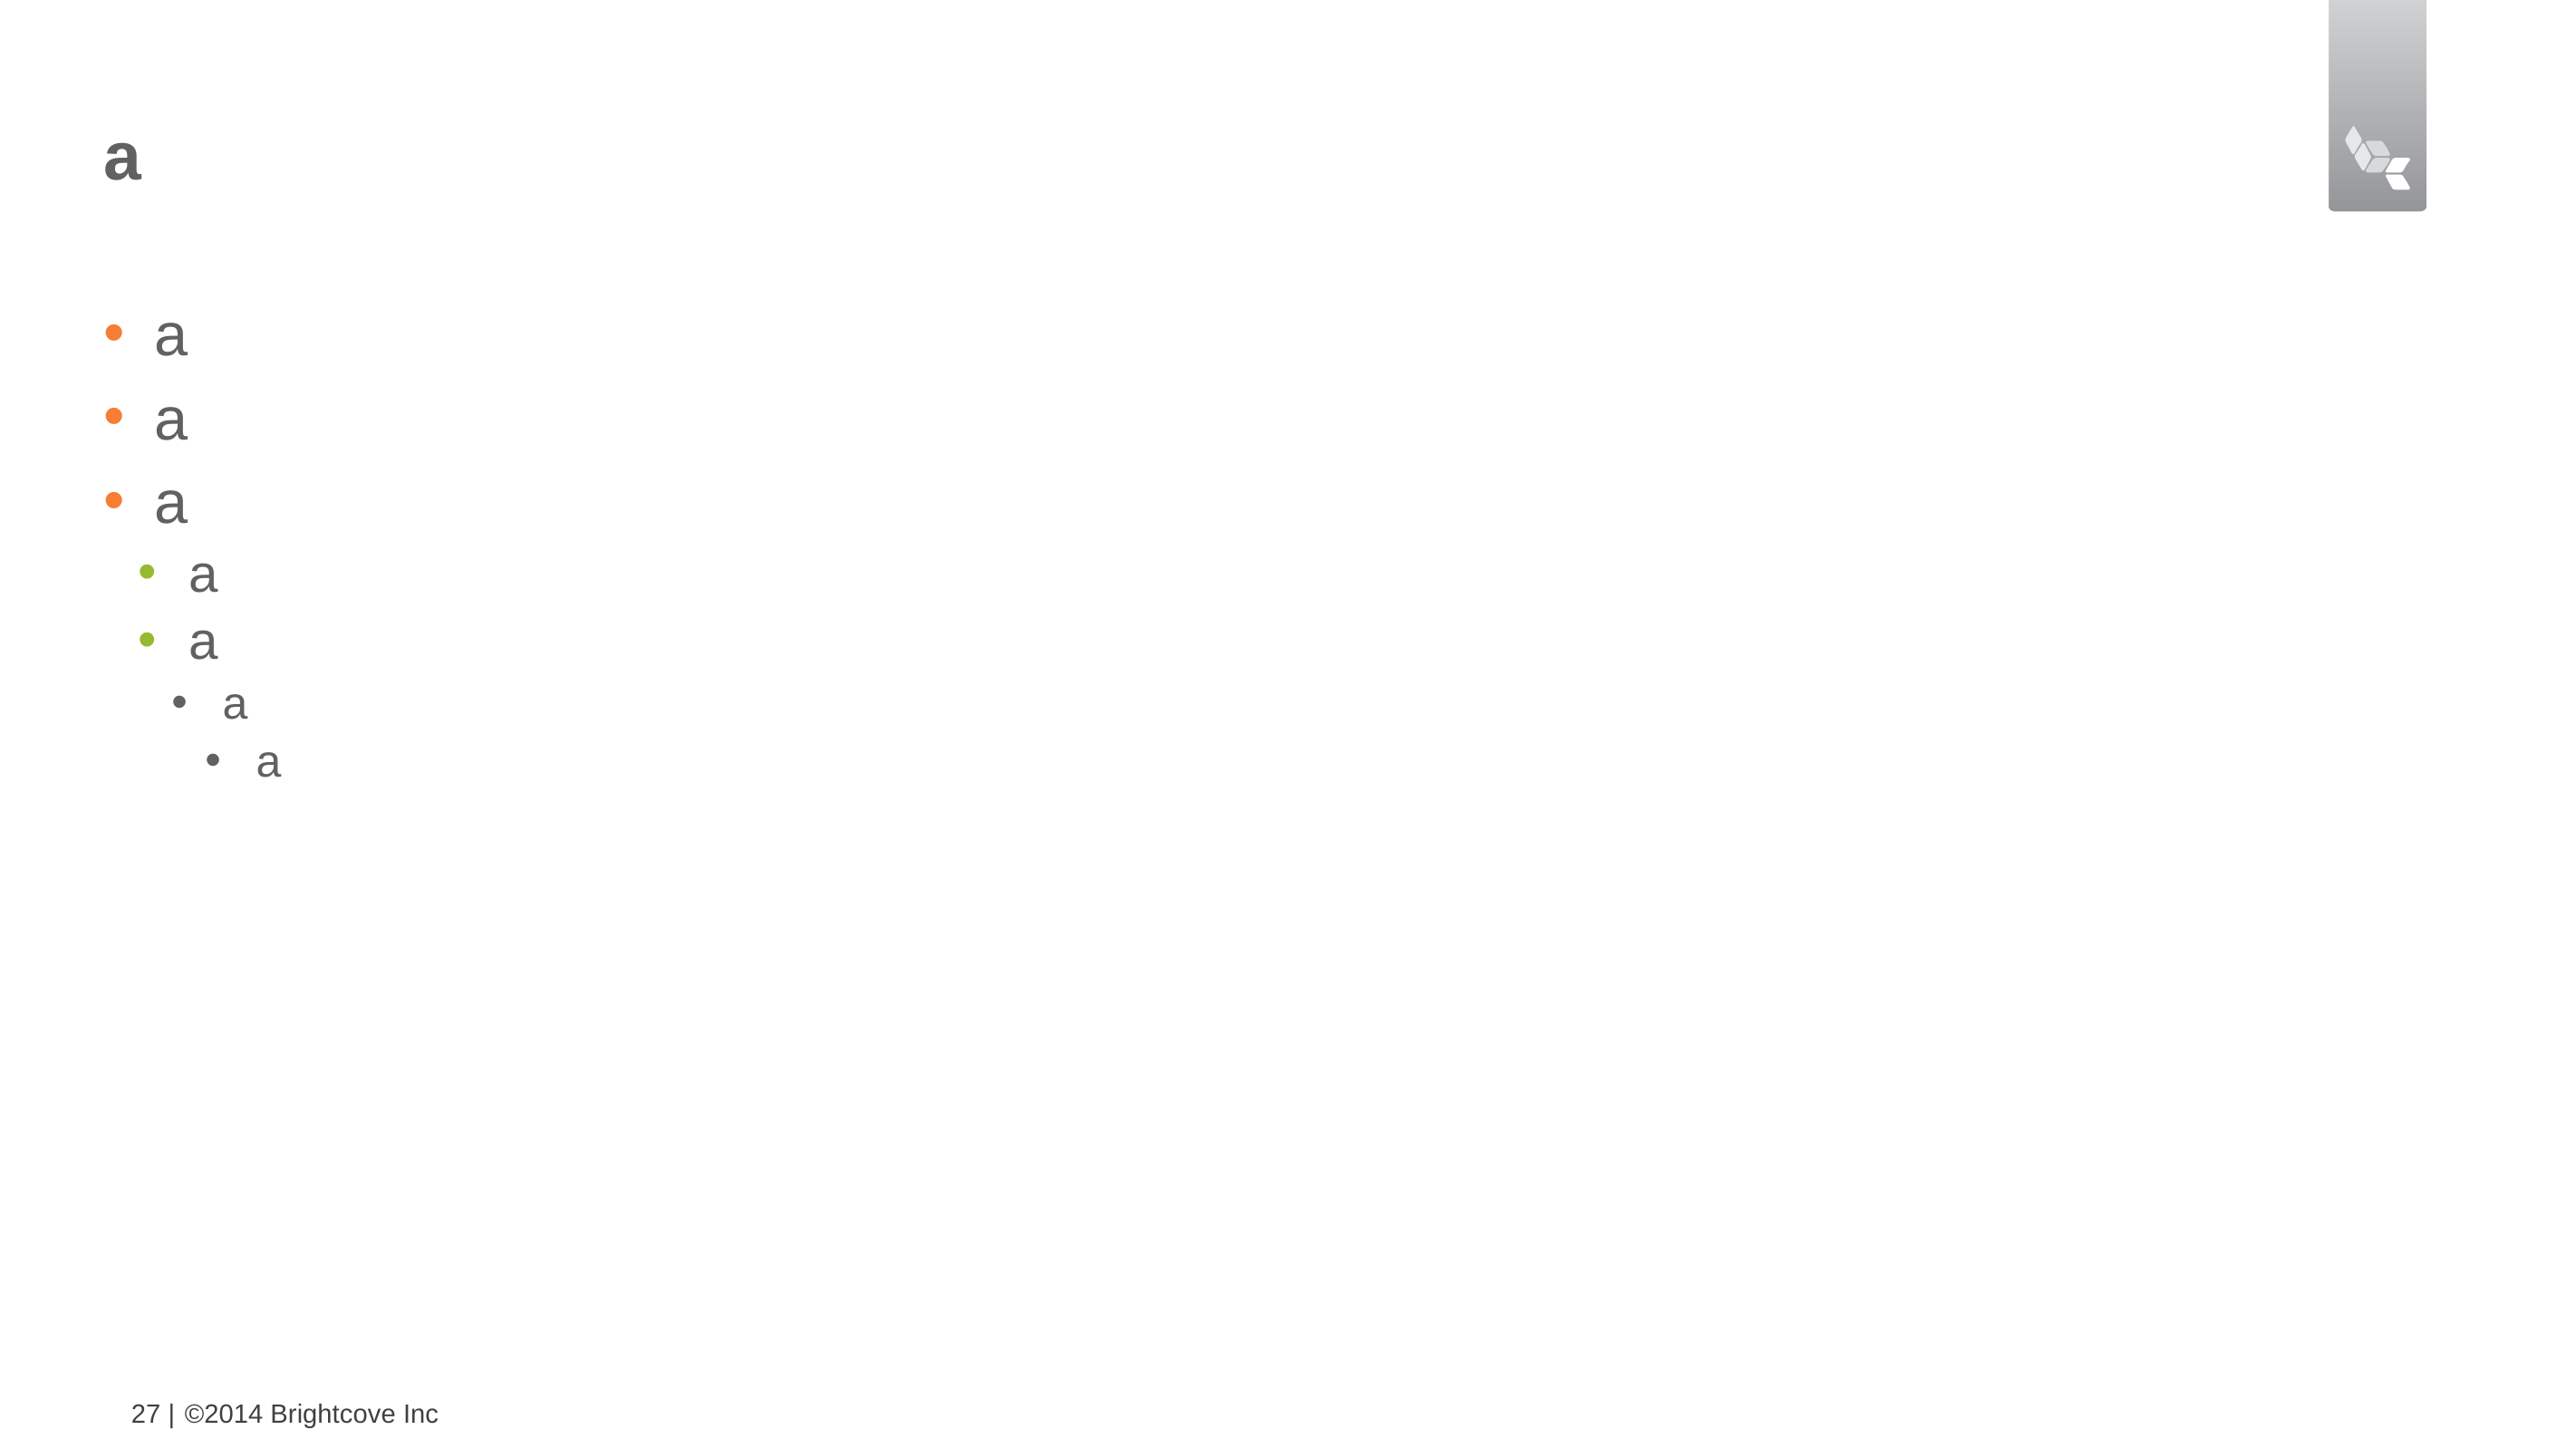

# a
a
a
a
a
a
a
a
27 |
©2014 Brightcove Inc